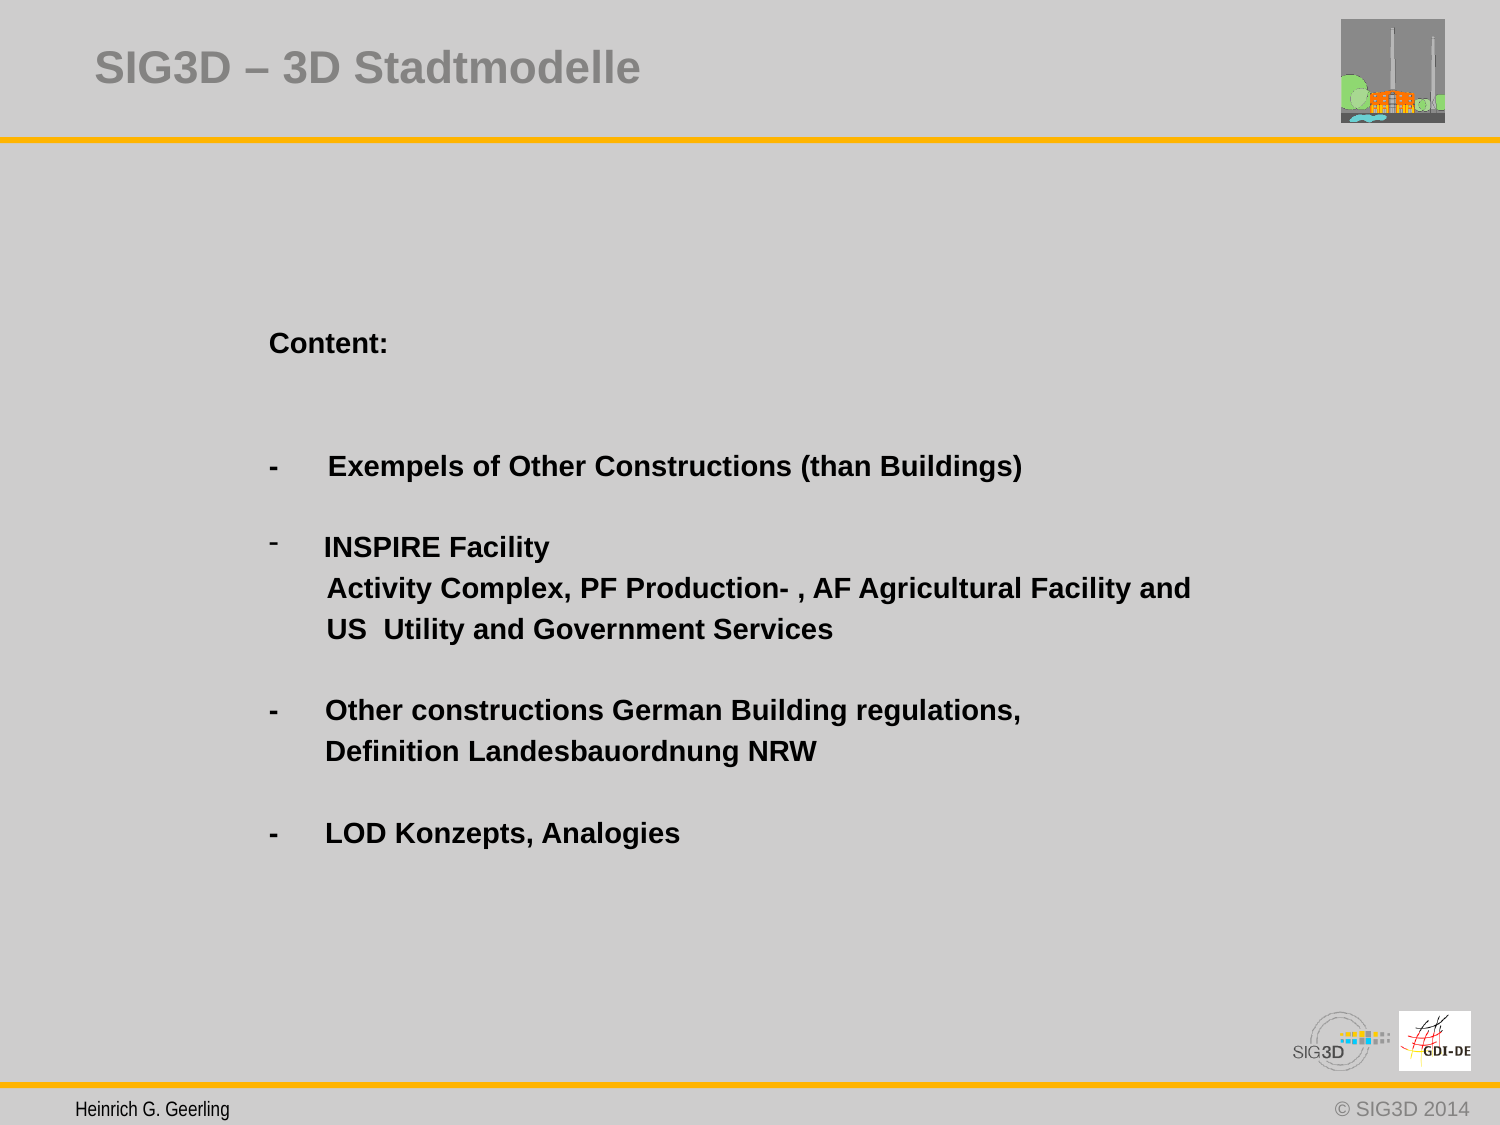

SIG3D – 3D Stadtmodelle
#

Content:

-      Exempels of Other Constructions (than Buildings)

 INSPIRE Facility
       Activity Complex, PF Production- , AF Agricultural Facility and
       US  Utility and Government Services

-  	Other constructions German Building regulations,
	Definition Landesbauordnung NRW

- 	LOD Konzepts, Analogies

 Heinrich G. Geerling